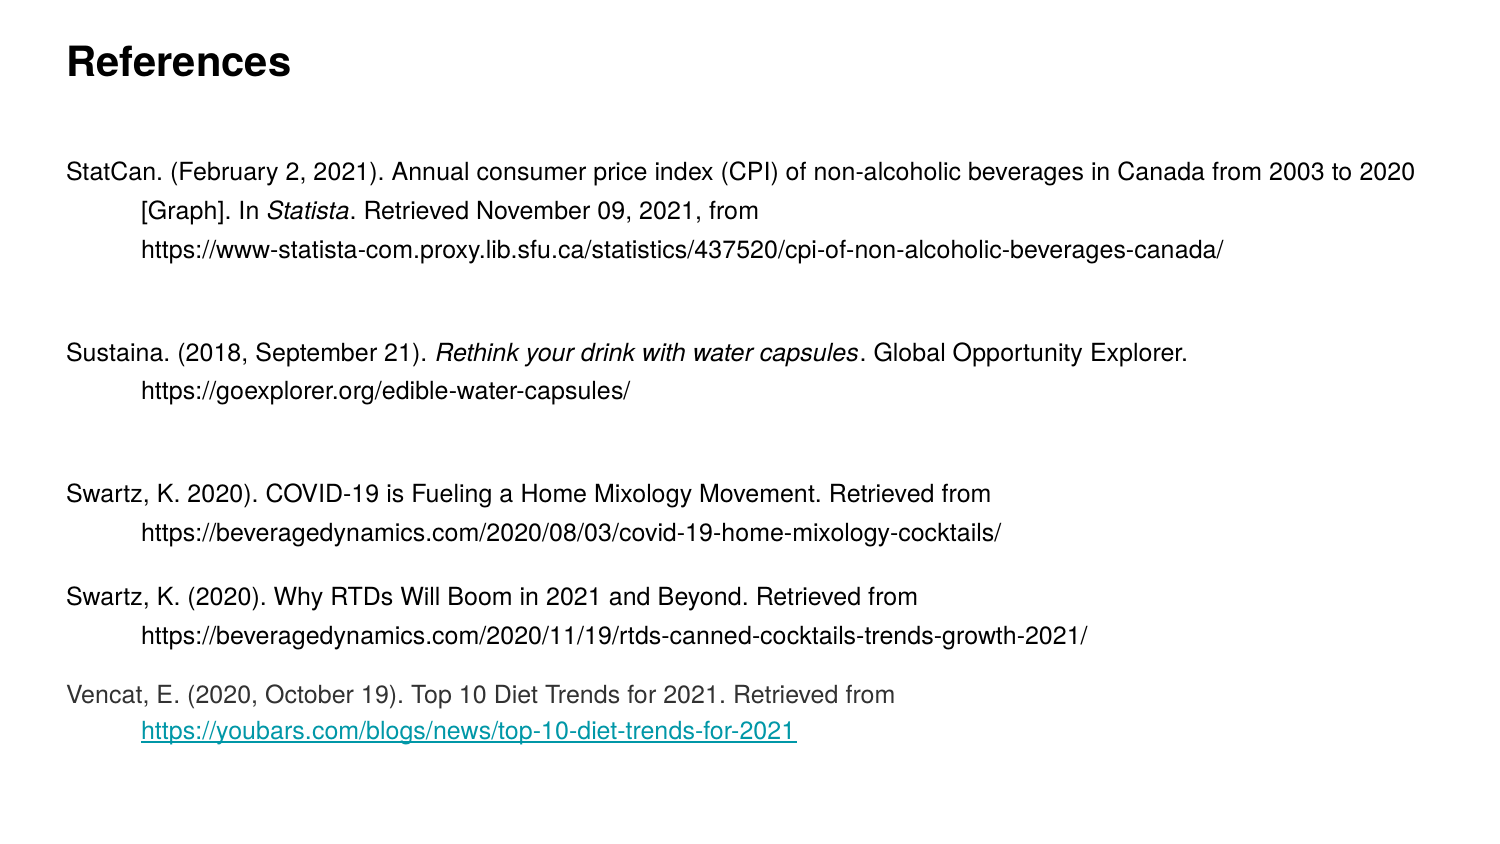

# References
StatCan. (February 2, 2021). Annual consumer price index (CPI) of non-alcoholic beverages in Canada from 2003 to 2020 [Graph]. In Statista. Retrieved November 09, 2021, from https://www-statista-com.proxy.lib.sfu.ca/statistics/437520/cpi-of-non-alcoholic-beverages-canada/

Sustaina. (2018, September 21). Rethink your drink with water capsules. Global Opportunity Explorer. https://goexplorer.org/edible-water-capsules/

Swartz, K. 2020). COVID-19 is Fueling a Home Mixology Movement. Retrieved from https://beveragedynamics.com/2020/08/03/covid-19-home-mixology-cocktails/
Swartz, K. (2020). Why RTDs Will Boom in 2021 and Beyond. Retrieved from https://beveragedynamics.com/2020/11/19/rtds-canned-cocktails-trends-growth-2021/
Vencat, E. (2020, October 19). Top 10 Diet Trends for 2021. Retrieved from https://youbars.com/blogs/news/top-10-diet-trends-for-2021